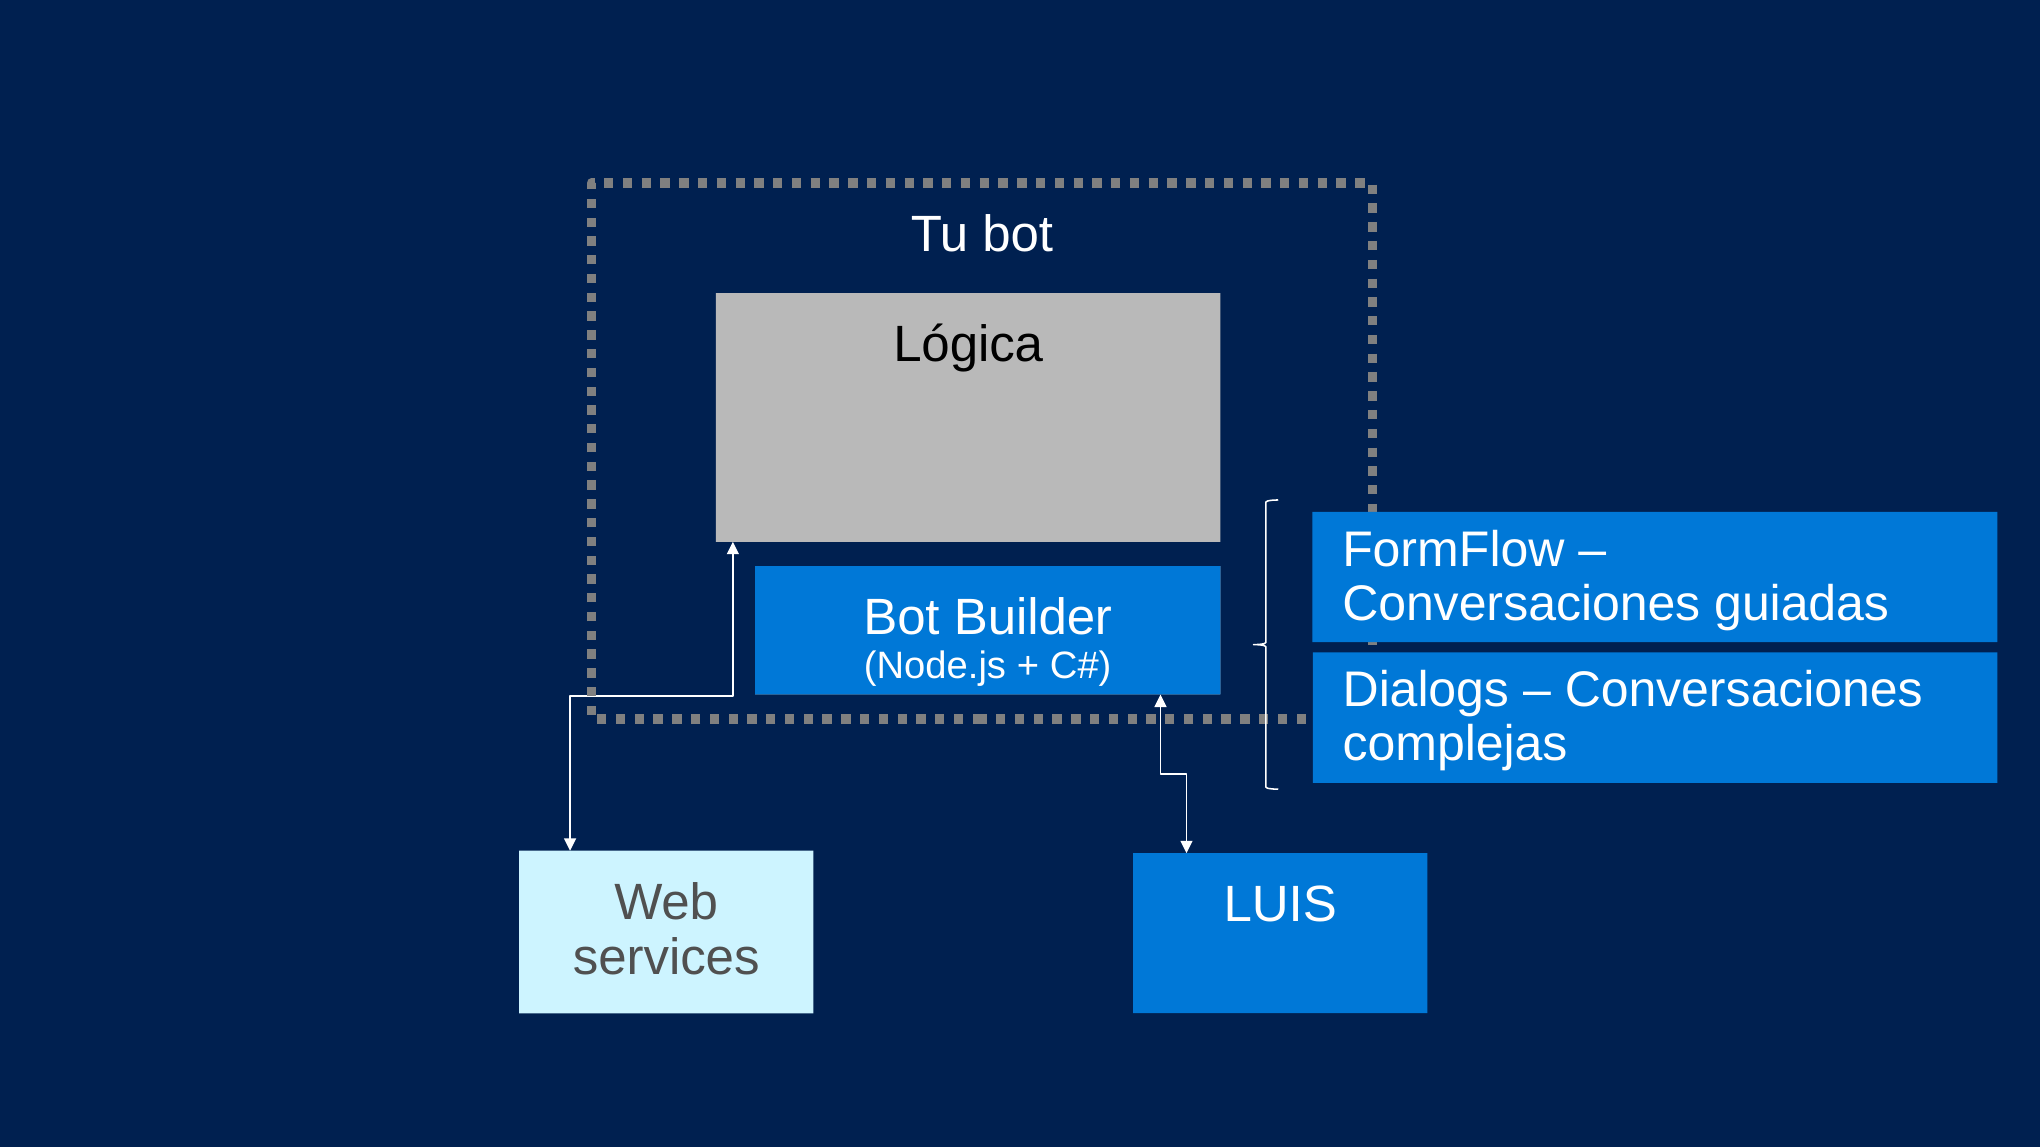

Tu bot
Lógica

FormFlow – Conversaciones guiadas
Web services
Your conversation logic
Bot Builder
(Node.js + C#)
Dialogs – Conversaciones complejas
LUIS